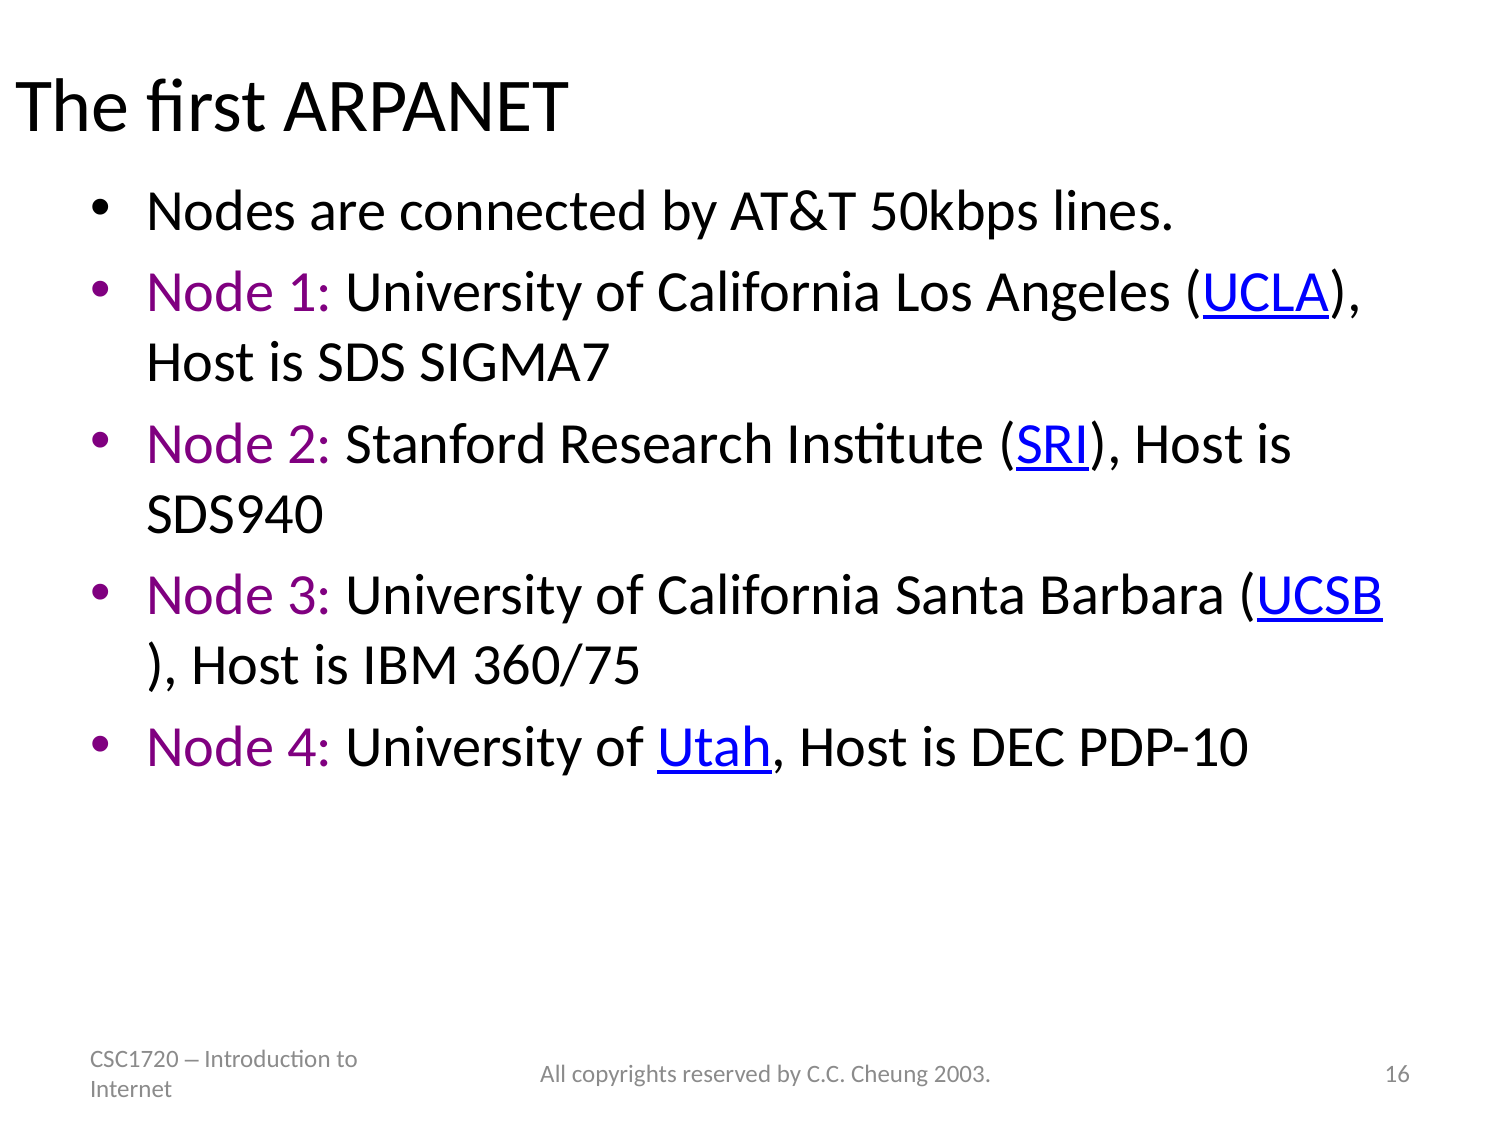

# The first ARPANET
Nodes are connected by AT&T 50kbps lines.
Node 1: University of California Los Angeles (UCLA), Host is SDS SIGMA7
Node 2: Stanford Research Institute (SRI), Host is SDS940
Node 3: University of California Santa Barbara (UCSB), Host is IBM 360/75
Node 4: University of Utah, Host is DEC PDP-10
CSC1720 – Introduction to Internet
All copyrights reserved by C.C. Cheung 2003.
16